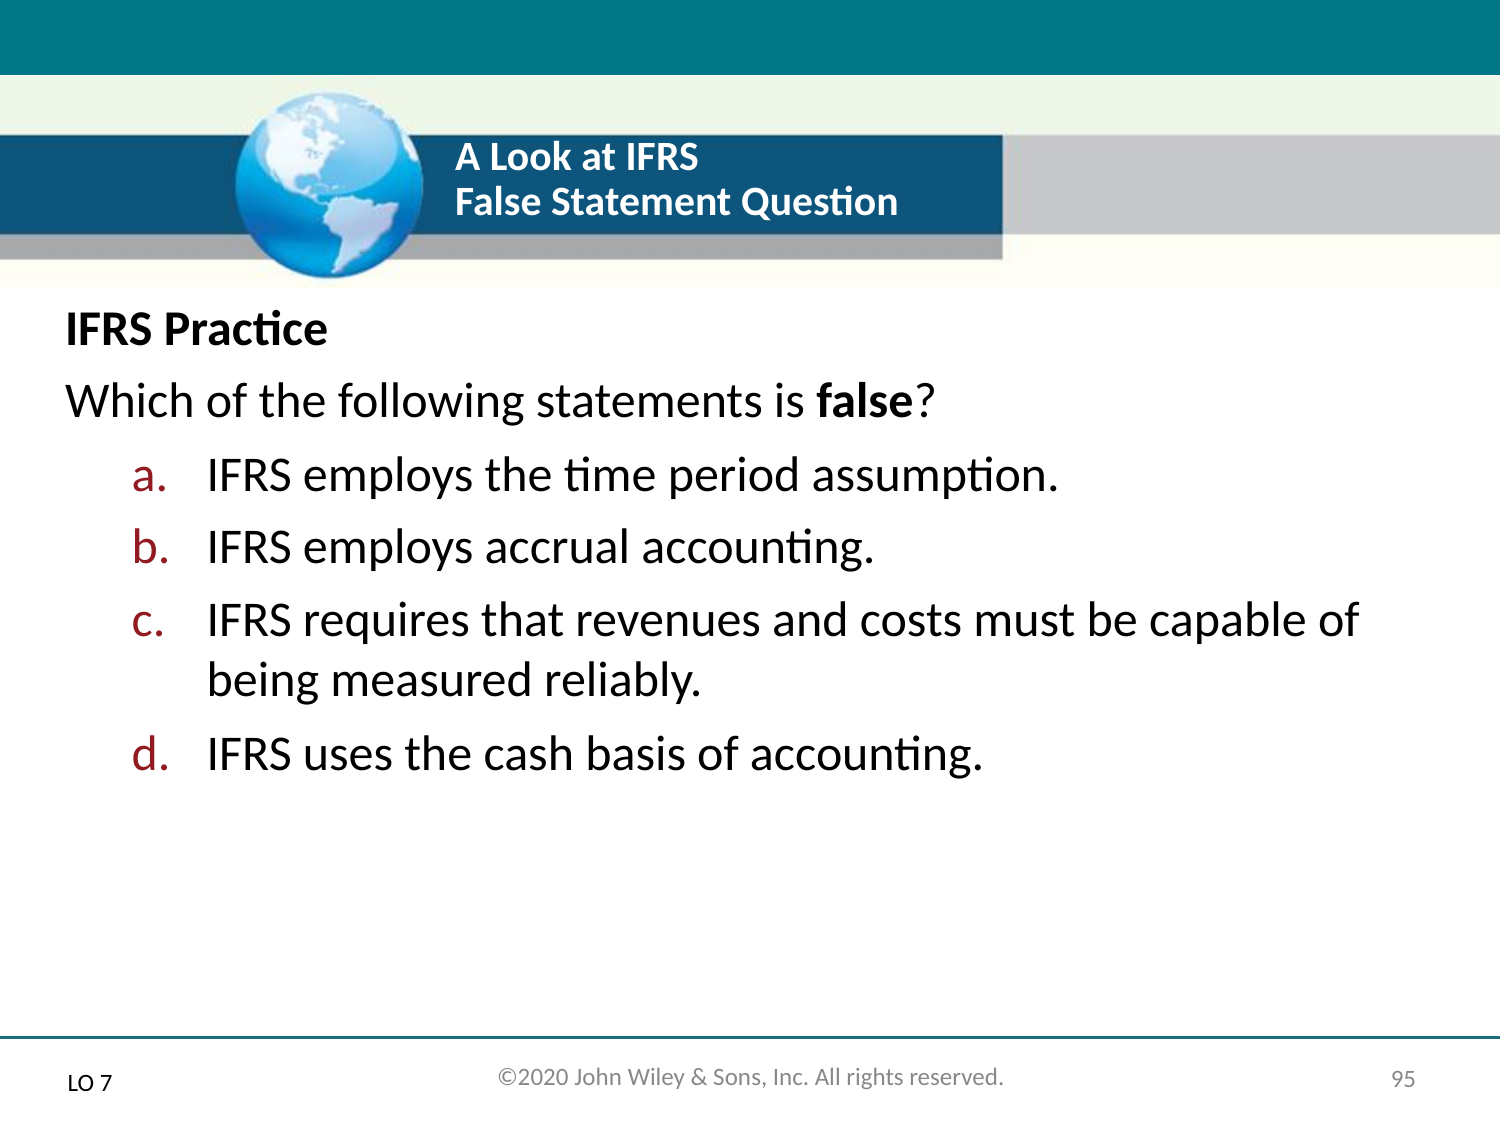

# A Look at IFRS False Statement Question
IFRS Practice
Which of the following statements is false?
IFRS employs the time period assumption.
IFRS employs accrual accounting.
IFRS requires that revenues and costs must be capable of being measured reliably.
IFRS uses the cash basis of accounting.
LO 7